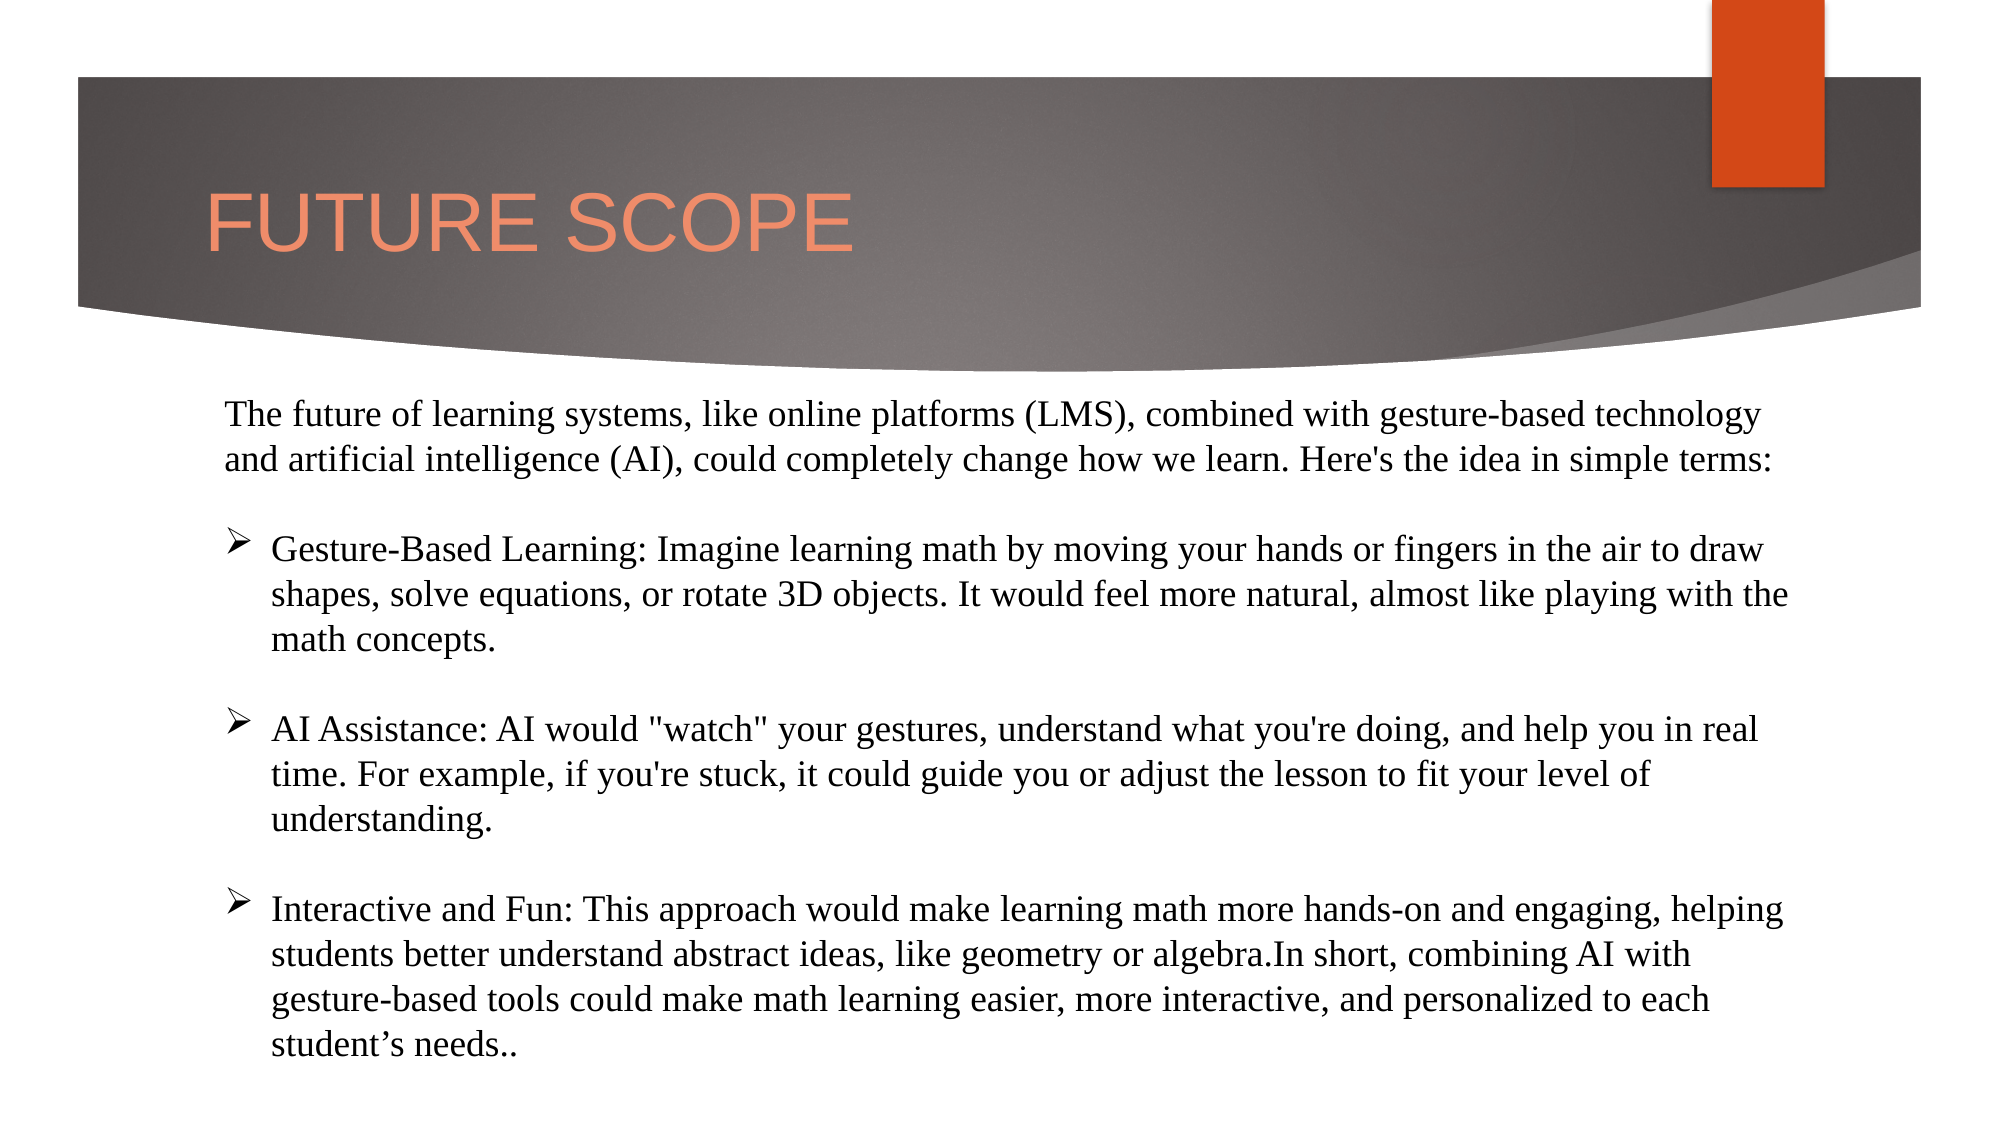

# FUTURE SCOPE
The future of learning systems, like online platforms (LMS), combined with gesture-based technology and artificial intelligence (AI), could completely change how we learn. Here's the idea in simple terms:

Gesture-Based Learning: Imagine learning math by moving your hands or fingers in the air to draw shapes, solve equations, or rotate 3D objects. It would feel more natural, almost like playing with the math concepts.

AI Assistance: AI would "watch" your gestures, understand what you're doing, and help you in real time. For example, if you're stuck, it could guide you or adjust the lesson to fit your level of understanding.

Interactive and Fun: This approach would make learning math more hands-on and engaging, helping students better understand abstract ideas, like geometry or algebra.In short, combining AI with gesture-based tools could make math learning easier, more interactive, and personalized to each student’s needs..